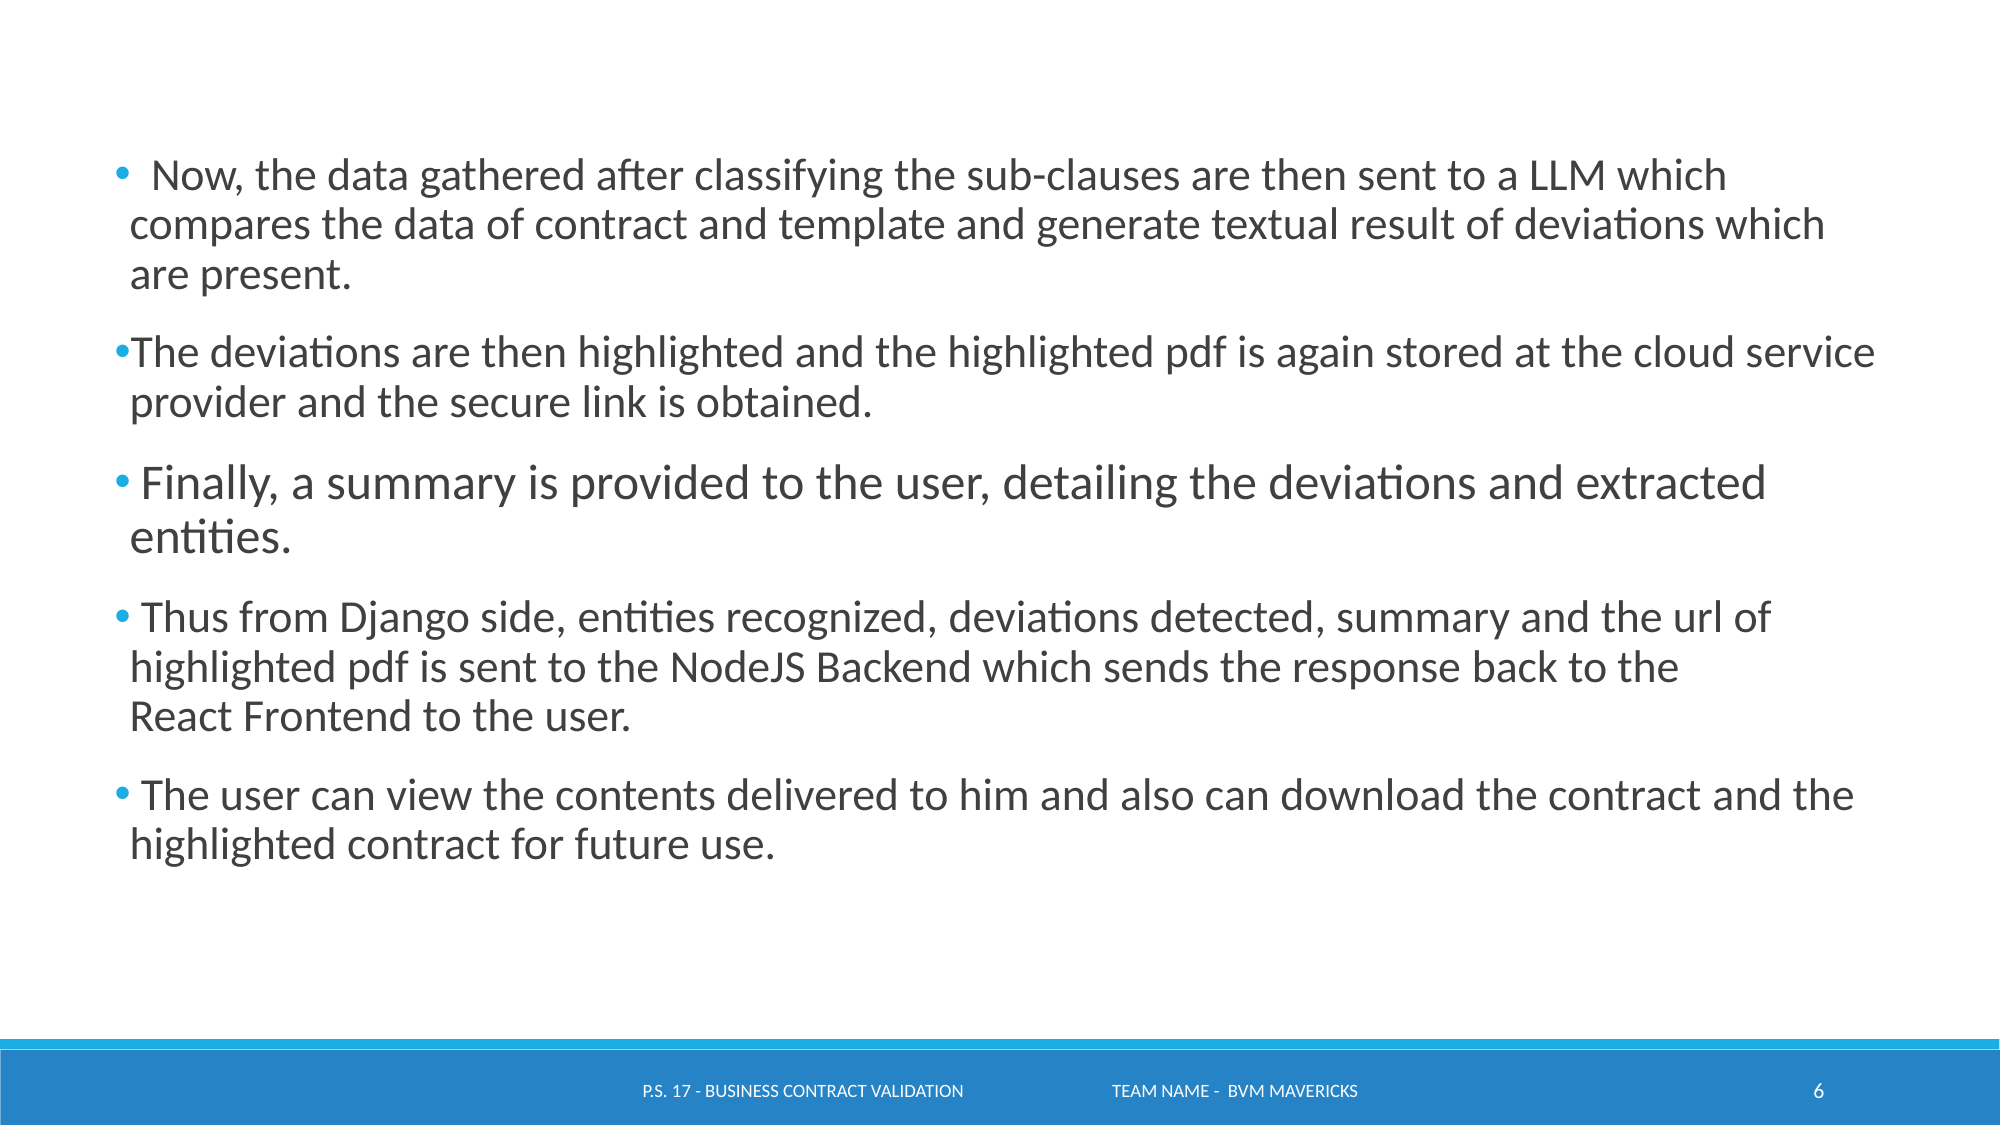

Now, the data gathered after classifying the sub-clauses are then sent to a LLM which compares the data of contract and template and generate textual result of deviations which are present.
The deviations are then highlighted and the highlighted pdf is again stored at the cloud service provider and the secure link is obtained.
 Finally, a summary is provided to the user, detailing the deviations and extracted entities.
 Thus from Django side, entities recognized, deviations detected, summary and the url of highlighted pdf is sent to the NodeJS Backend which sends the response back to the React Frontend to the user.
 The user can view the contents delivered to him and also can download the contract and the highlighted contract for future use.
P.S. 17 - Business Contract Validation                                   Team name -  BVM Mavericks
6